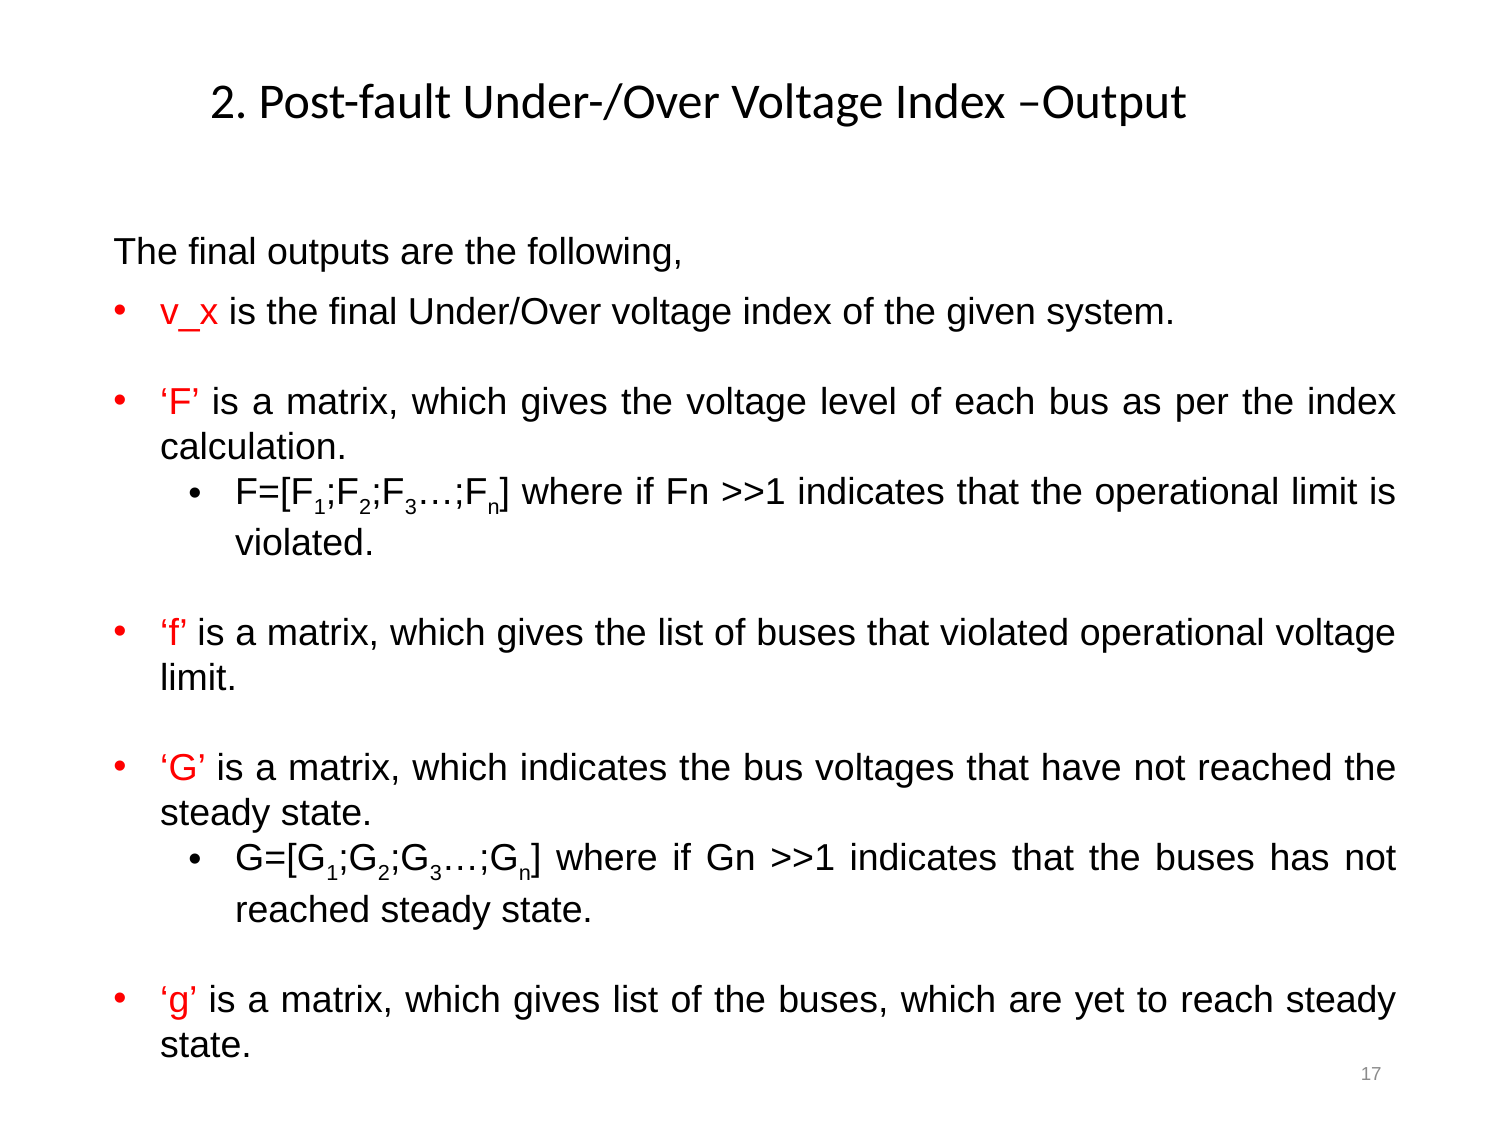

# 2. Post-fault Under-/Over Voltage Index –Output
The final outputs are the following,

v_x is the final Under/Over voltage index of the given system.

‘F’ is a matrix, which gives the voltage level of each bus as per the index calculation.
F=[F1;F2;F3…;Fn] where if Fn >>1 indicates that the operational limit is violated.

‘f’ is a matrix, which gives the list of buses that violated operational voltage limit.

‘G’ is a matrix, which indicates the bus voltages that have not reached the steady state.
G=[G1;G2;G3…;Gn] where if Gn >>1 indicates that the buses has not reached steady state.

‘g’ is a matrix, which gives list of the buses, which are yet to reach steady state.
17